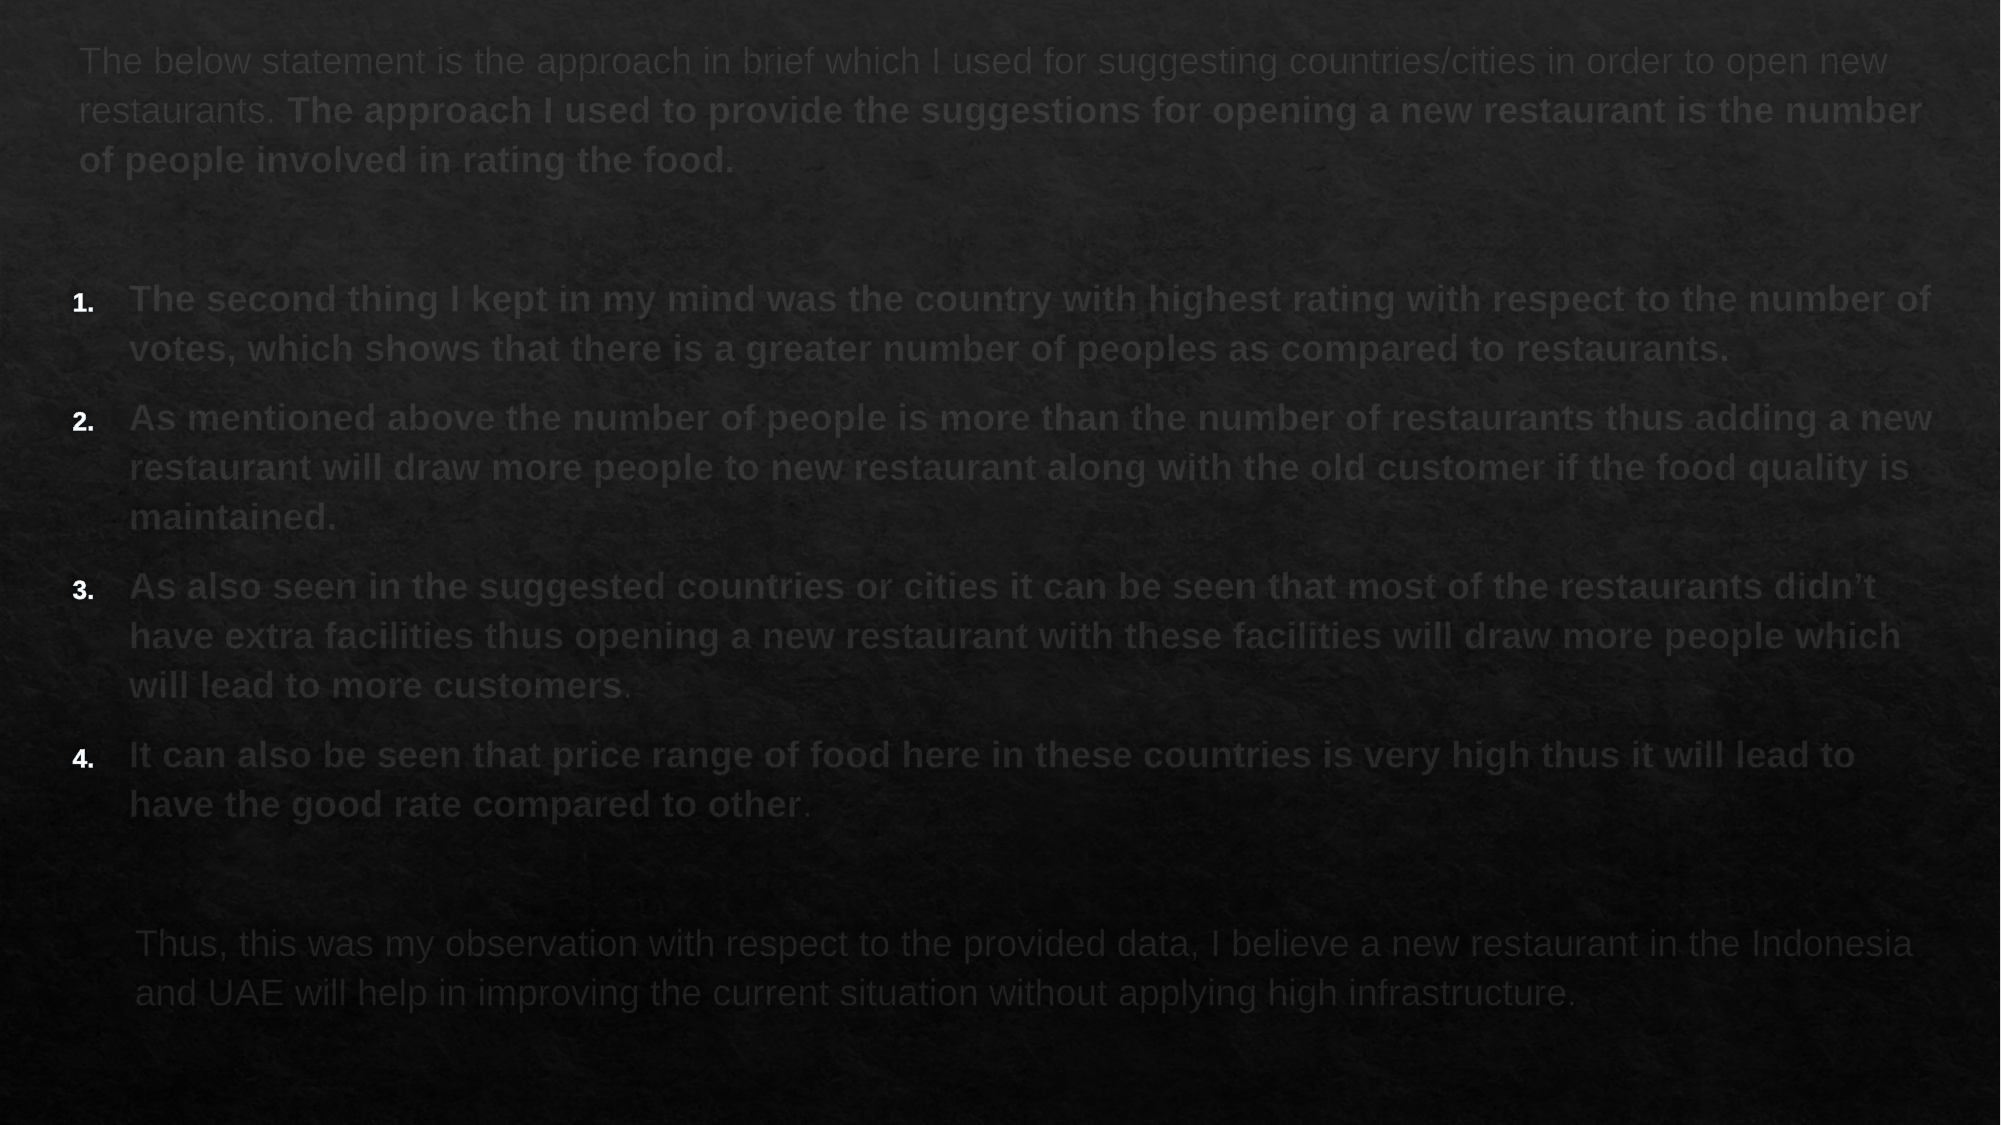

The below statement is the approach in brief which I used for suggesting countries/cities in order to open new restaurants. The approach I used to provide the suggestions for opening a new restaurant is the number of people involved in rating the food.

The second thing I kept in my mind was the country with highest rating with respect to the number of votes, which shows that there is a greater number of peoples as compared to restaurants.
As mentioned above the number of people is more than the number of restaurants thus adding a new restaurant will draw more people to new restaurant along with the old customer if the food quality is maintained.
As also seen in the suggested countries or cities it can be seen that most of the restaurants didn’t have extra facilities thus opening a new restaurant with these facilities will draw more people which will lead to more customers.
It can also be seen that price range of food here in these countries is very high thus it will lead to have the good rate compared to other.

Thus, this was my observation with respect to the provided data, I believe a new restaurant in the Indonesia and UAE will help in improving the current situation without applying high infrastructure.